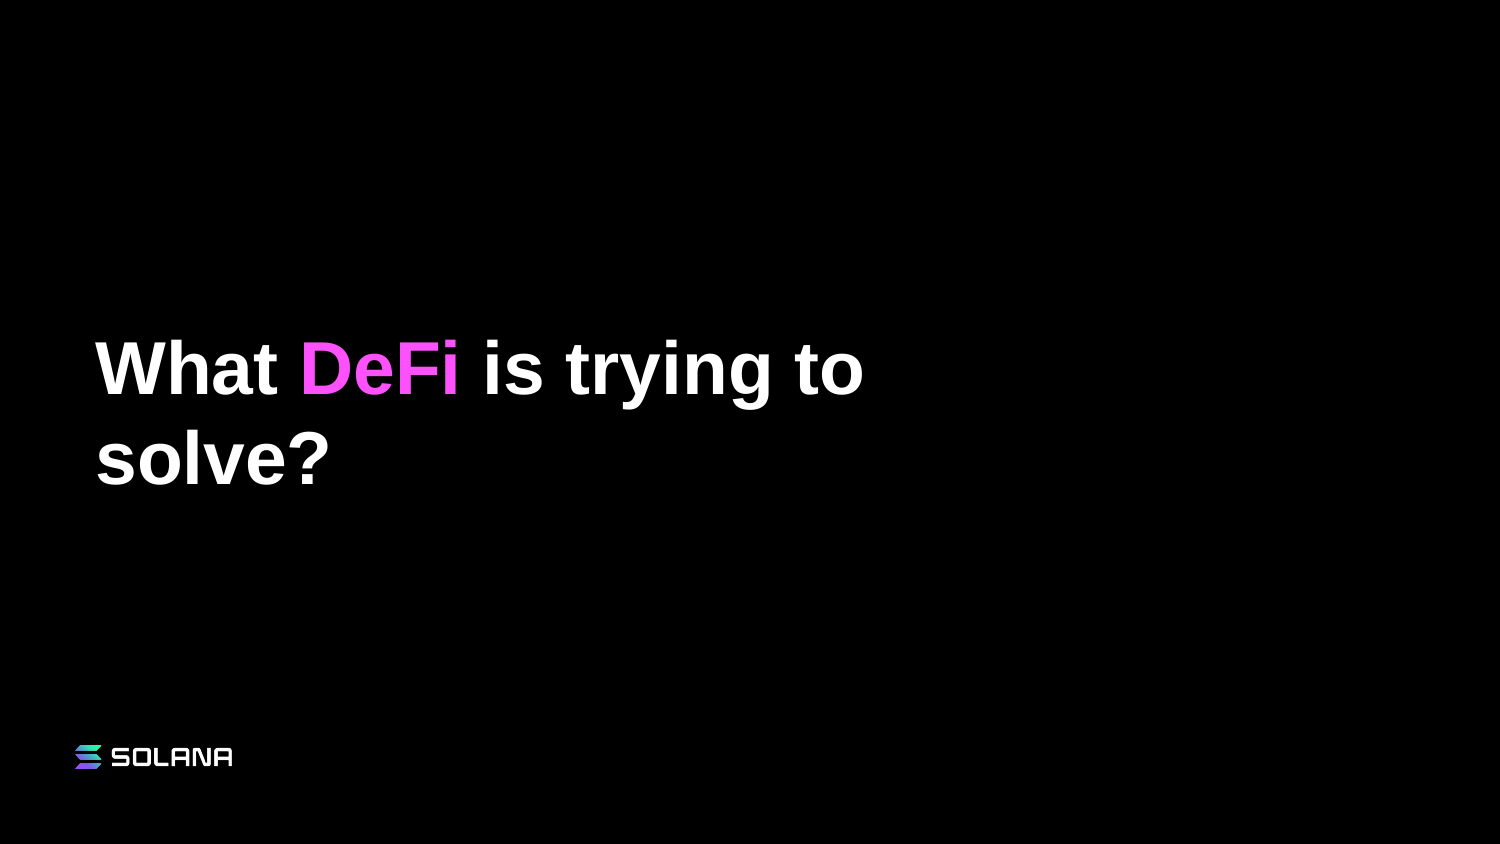

# What DeFi is trying to solve?